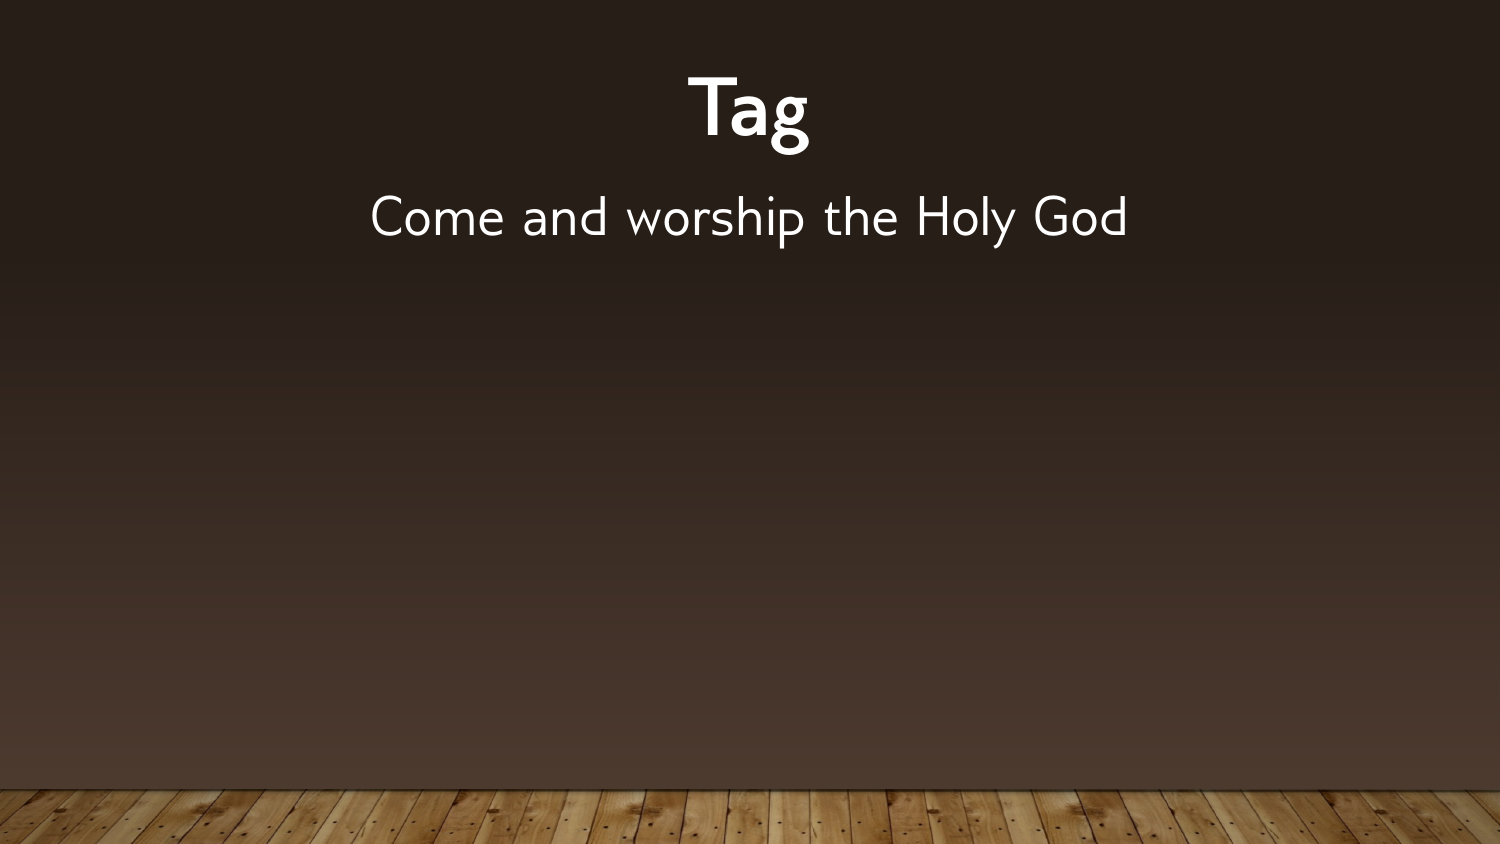

Tag
Come and worship the Holy God